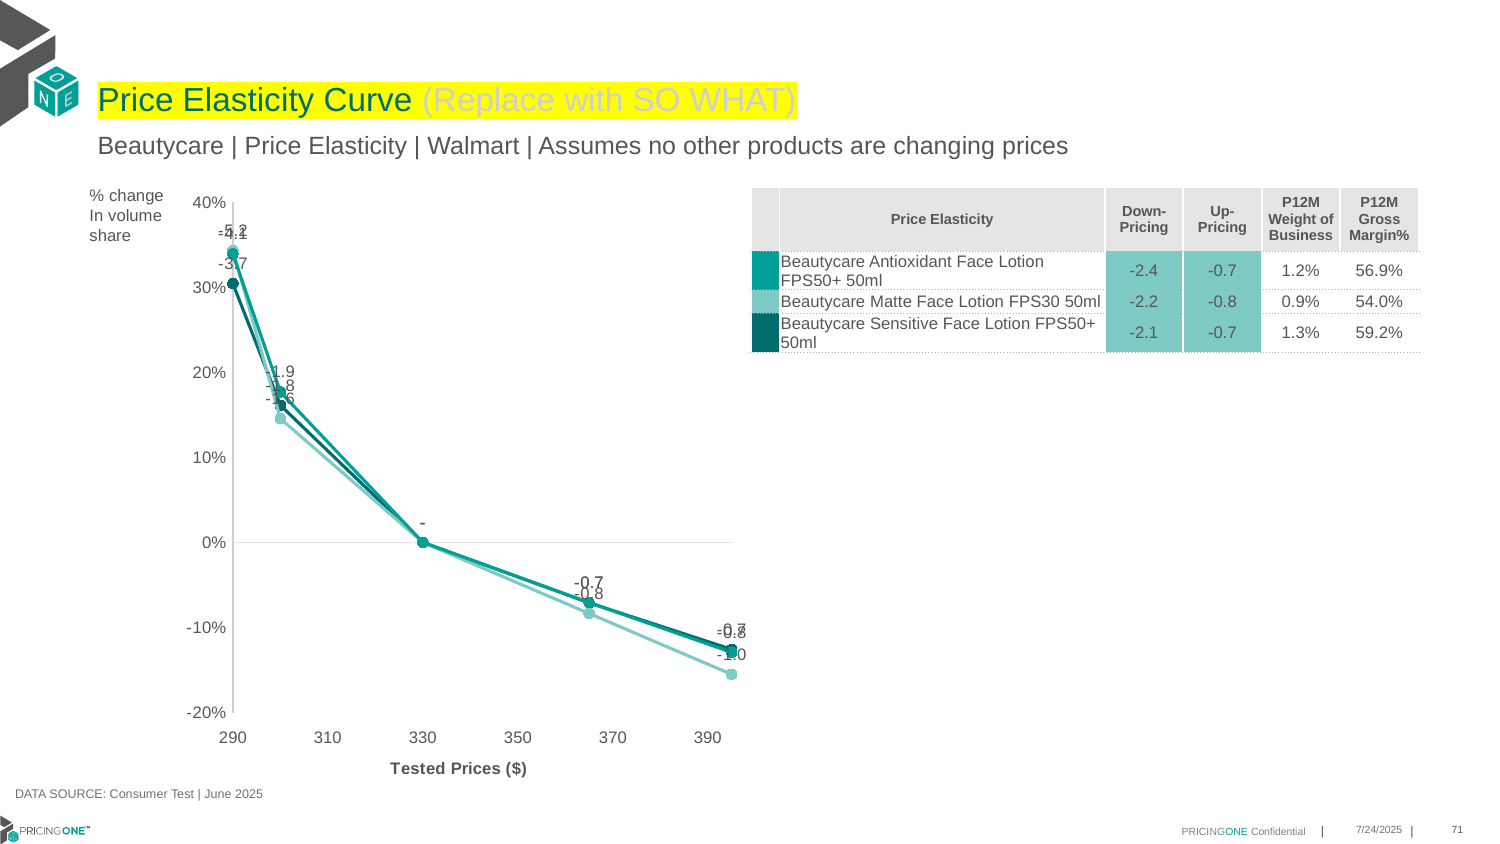

# Price Elasticity Curve (Replace with SO WHAT)
Beautycare | Price Elasticity | Walmart | Assumes no other products are changing prices
% change In volume share
|  | Price Elasticity | Down-Pricing | Up-Pricing | P12M Weight of Business | P12M Gross Margin% |
| --- | --- | --- | --- | --- | --- |
|  | Beautycare Antioxidant Face Lotion FPS50+ 50ml | -2.4 | -0.7 | 1.2% | 56.9% |
|  | Beautycare Matte Face Lotion FPS30 50ml | -2.2 | -0.8 | 0.9% | 54.0% |
|  | Beautycare Sensitive Face Lotion FPS50+ 50ml | -2.1 | -0.7 | 1.3% | 59.2% |

### Chart

| Category | Beautycare Antioxidant Face Lotion FPS50+ 50ml | Beautycare Matte Face Lotion FPS30 50ml | Beautycare Sensitive Face Lotion FPS50+ 50ml |
|---|---|---|---|
DATA SOURCE: Consumer Test | June 2025

7/24/2025
71